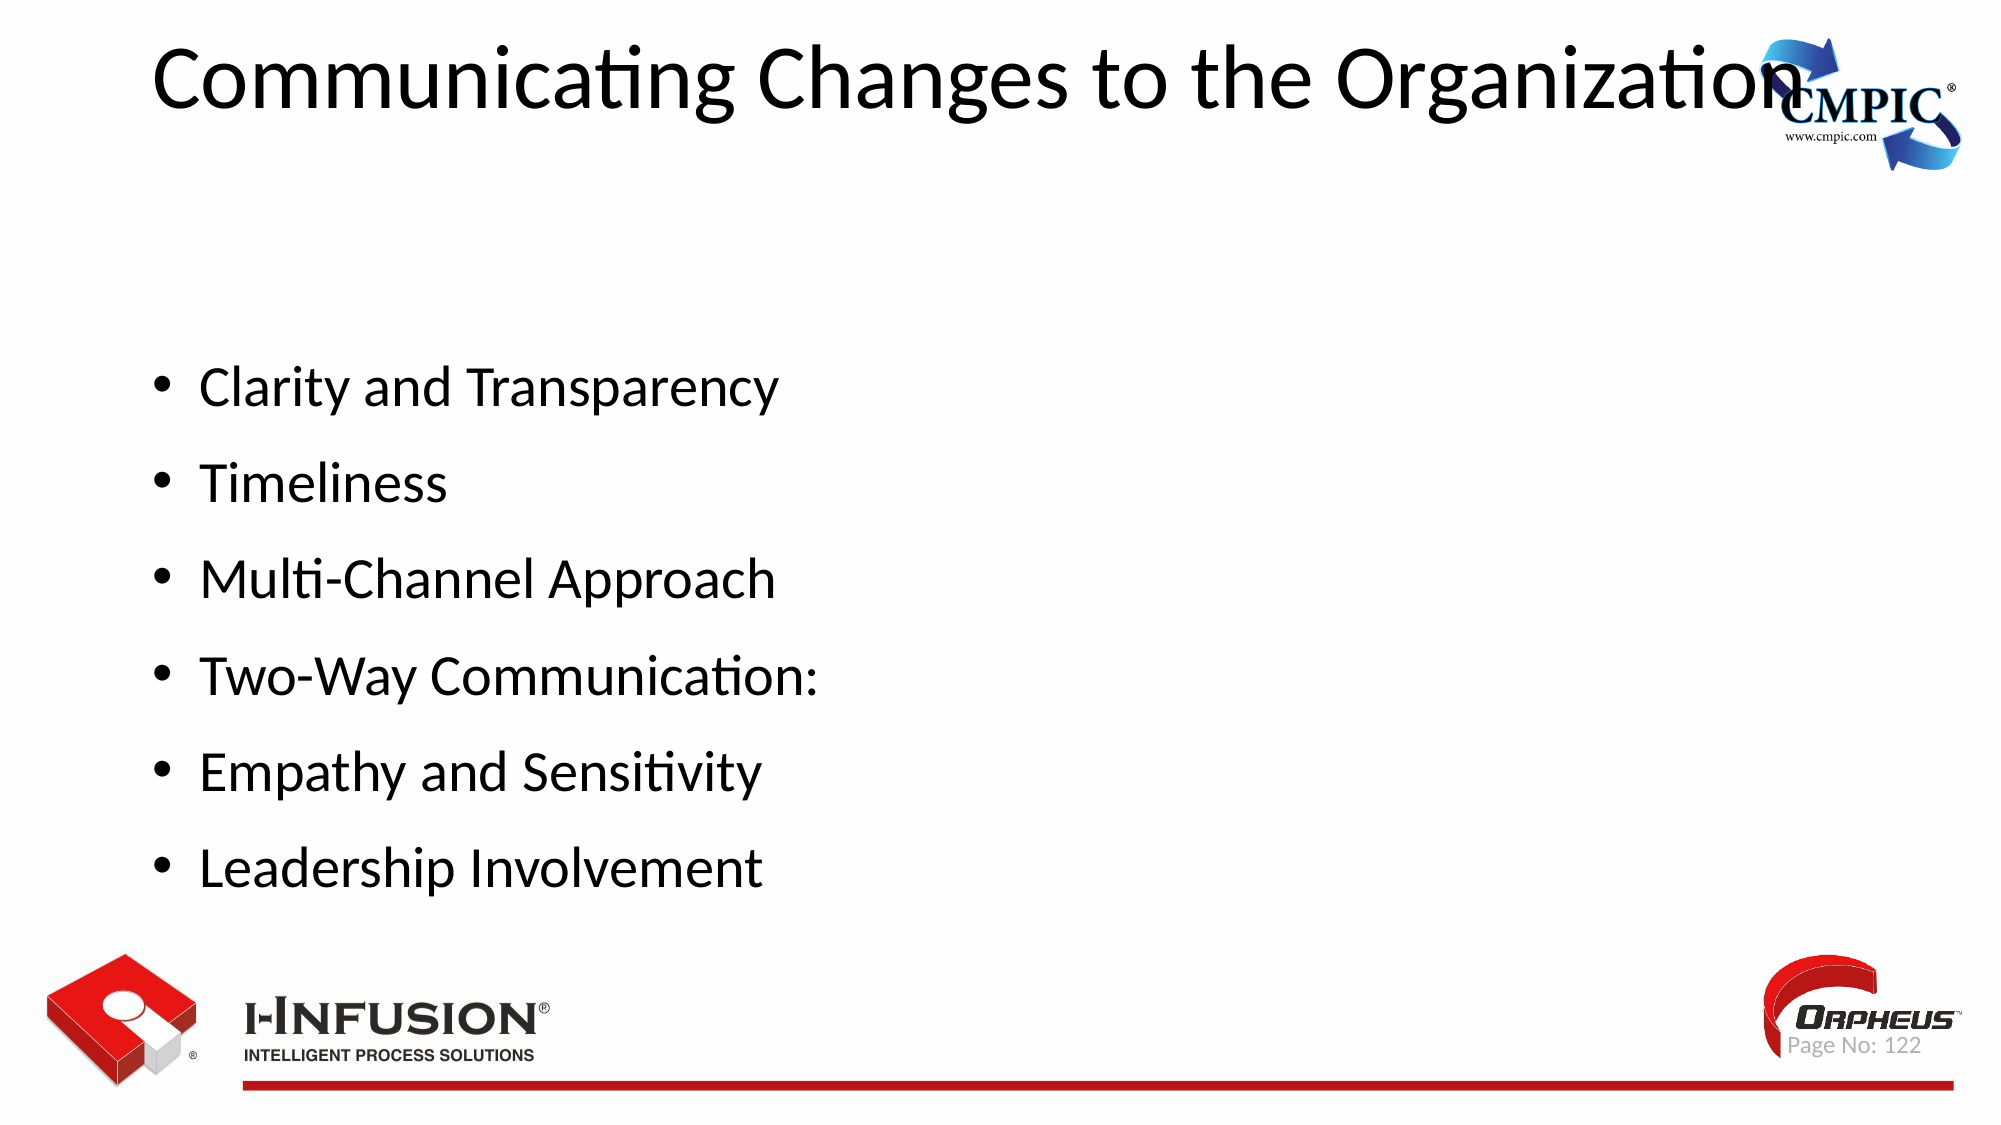

Communicating Changes to the Organization
Clarity and Transparency
Timeliness
Multi-Channel Approach
Two-Way Communication:
Empathy and Sensitivity
Leadership Involvement
 Page No: 122